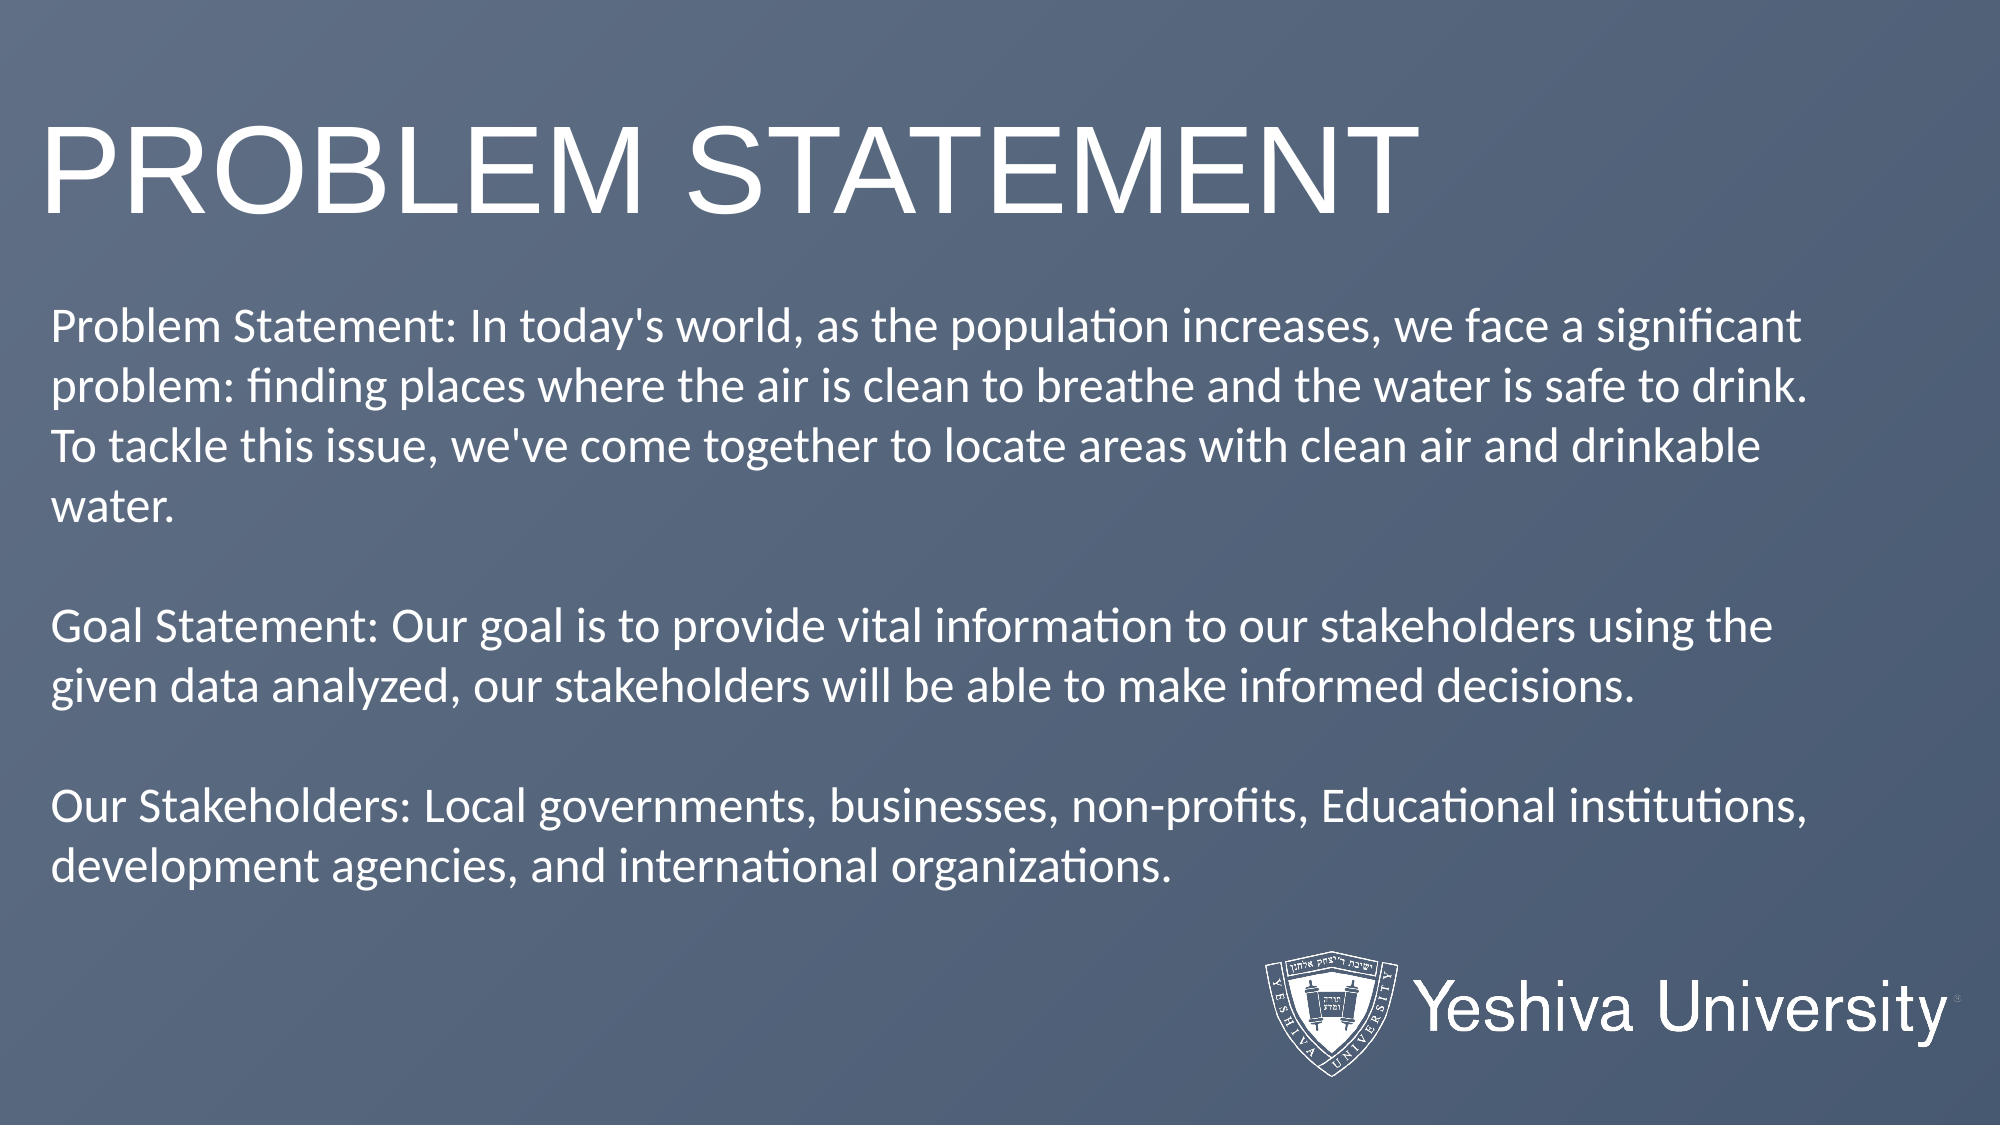

# PROBLEM STATEMENT
Problem Statement: In today's world, as the population increases, we face a significant problem: finding places where the air is clean to breathe and the water is safe to drink. To tackle this issue, we've come together to locate areas with clean air and drinkable water.

Goal Statement: Our goal is to provide vital information to our stakeholders using the given data analyzed, our stakeholders will be able to make informed decisions.

Our Stakeholders: Local governments, businesses, non-profits, Educational institutions, development agencies, and international organizations.